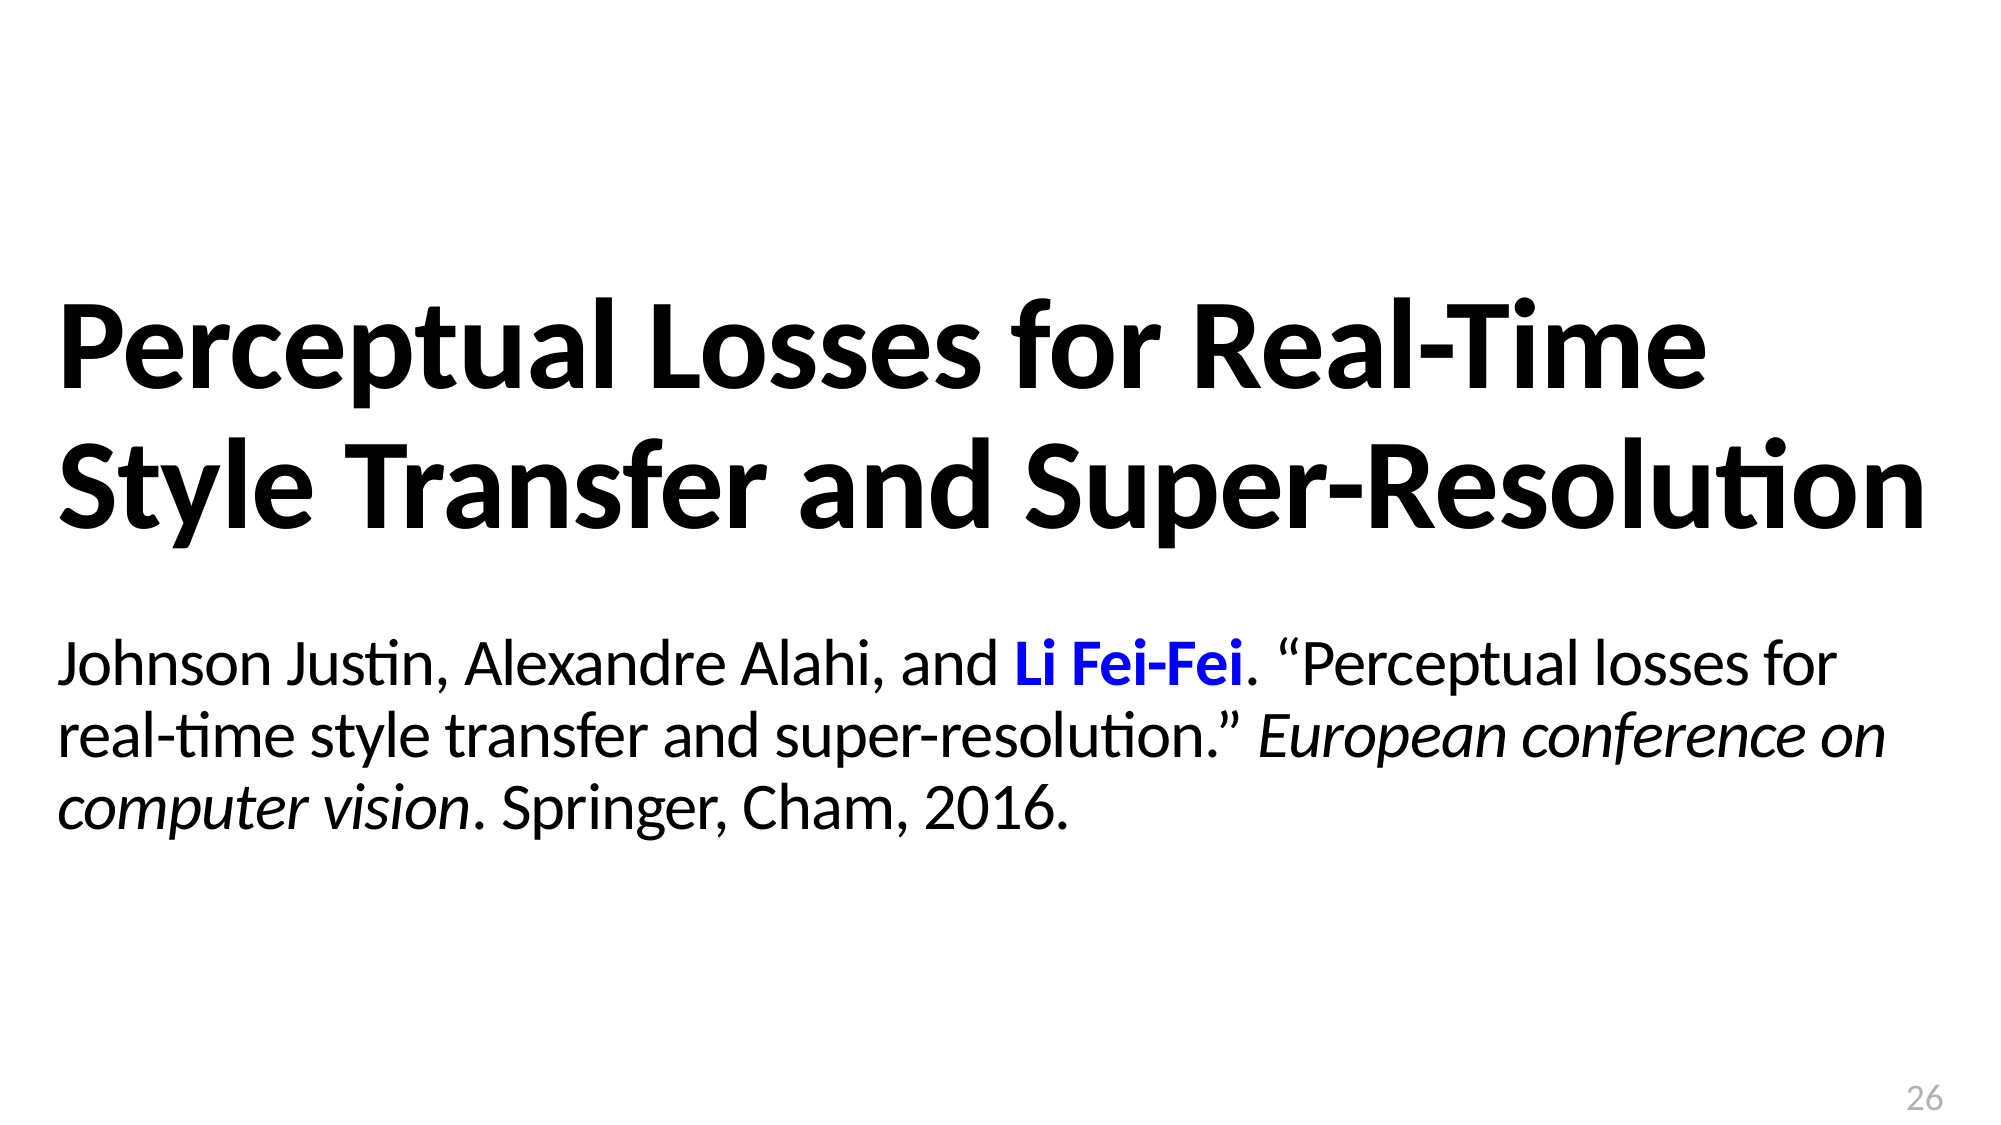

Perceptual Losses for Real-Time Style Transfer and Super-Resolution

Johnson Justin, Alexandre Alahi, and Li Fei-Fei. “Perceptual losses for real-time style transfer and super-resolution.” European conference on computer vision. Springer, Cham, 2016.
26